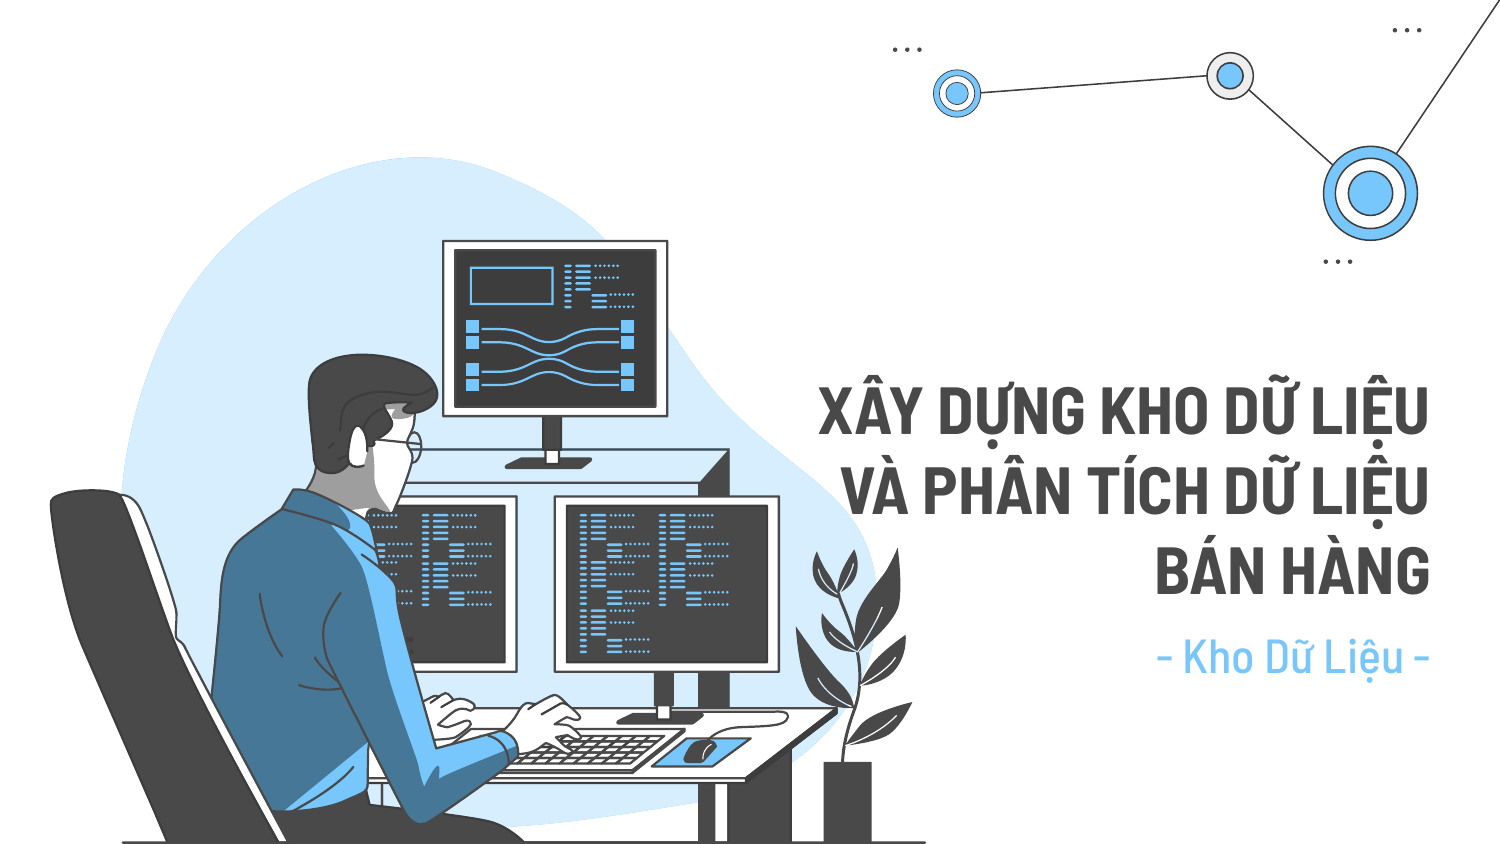

# XÂY DỰNG KHO DỮ LIỆU VÀ PHÂN TÍCH DỮ LIỆU BÁN HÀNG
- Kho Dữ Liệu -